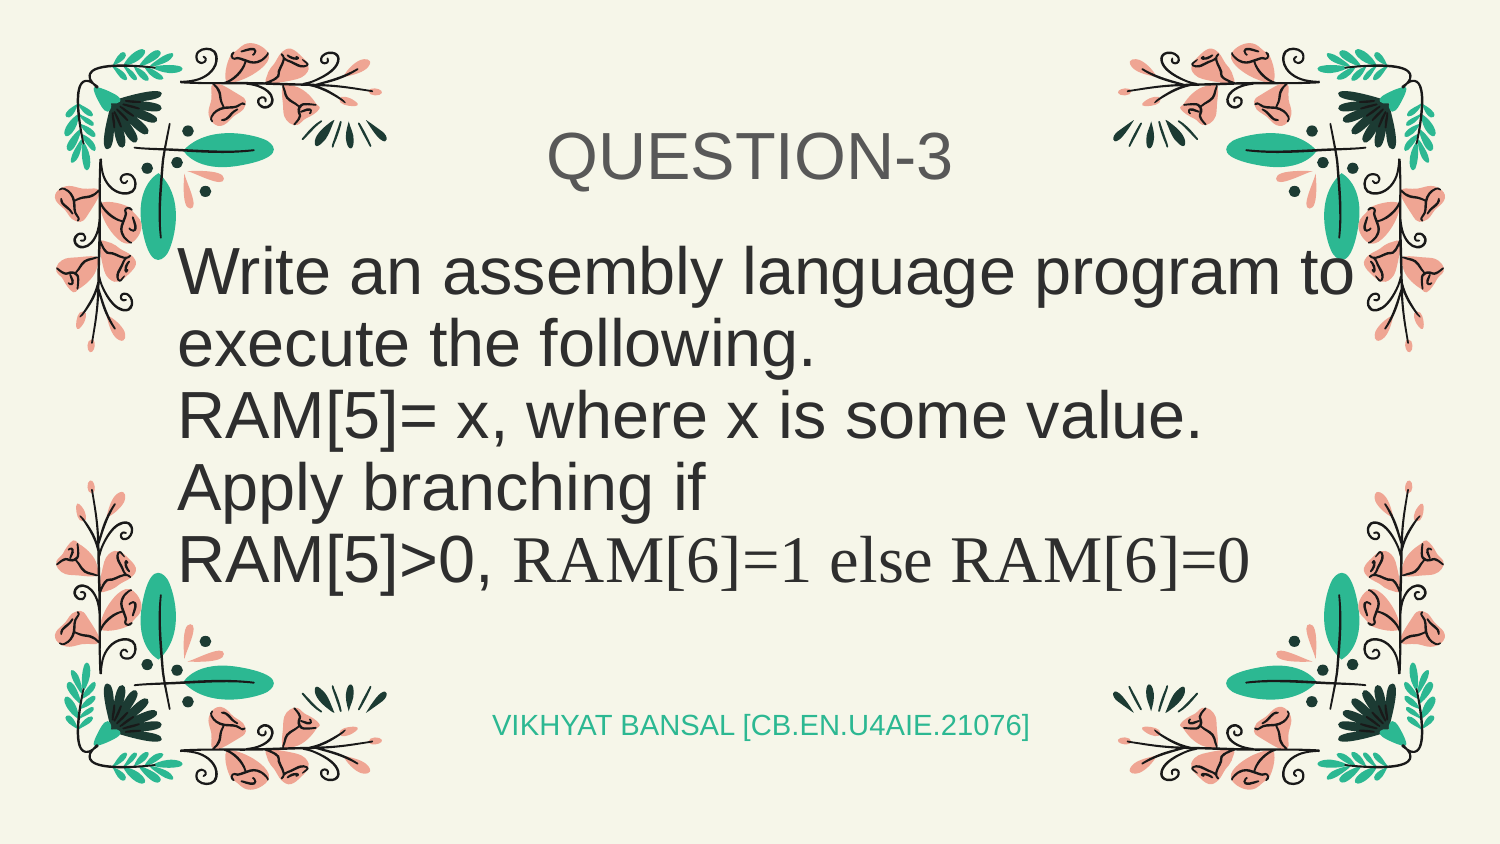

QUESTION-3
# Write an assembly language program to execute the following. RAM[5]= x, where x is some value. Apply branching if RAM[5]>0, RAM[6]=1 else RAM[6]=0
VIKHYAT BANSAL [CB.EN.U4AIE.21076]